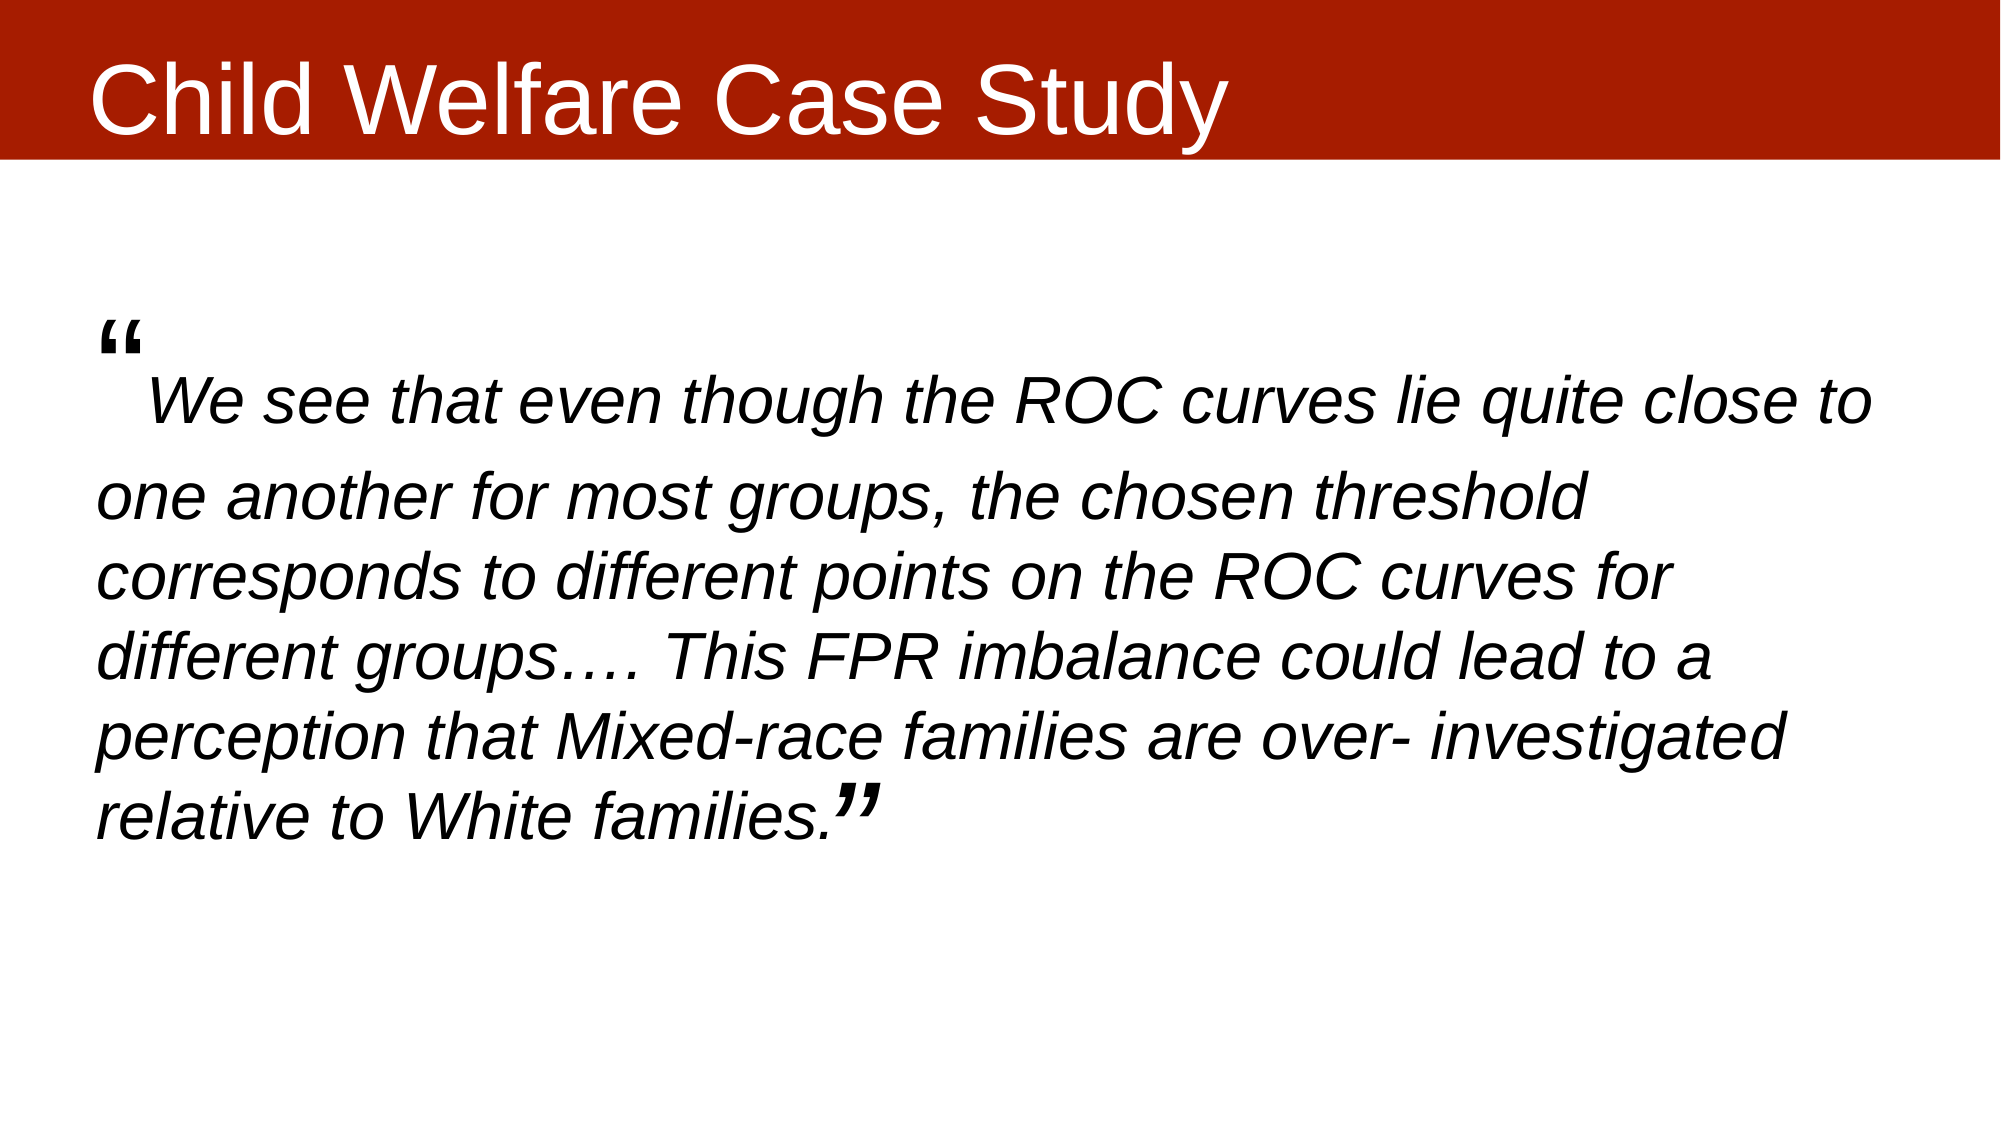

# Child Welfare Case Study
“We see that even though the ROC curves lie quite close to one another for most groups, the chosen threshold corresponds to different points on the ROC curves for different groups…. This FPR imbalance could lead to a perception that Mixed-race families are over- investigated relative to White families.
”